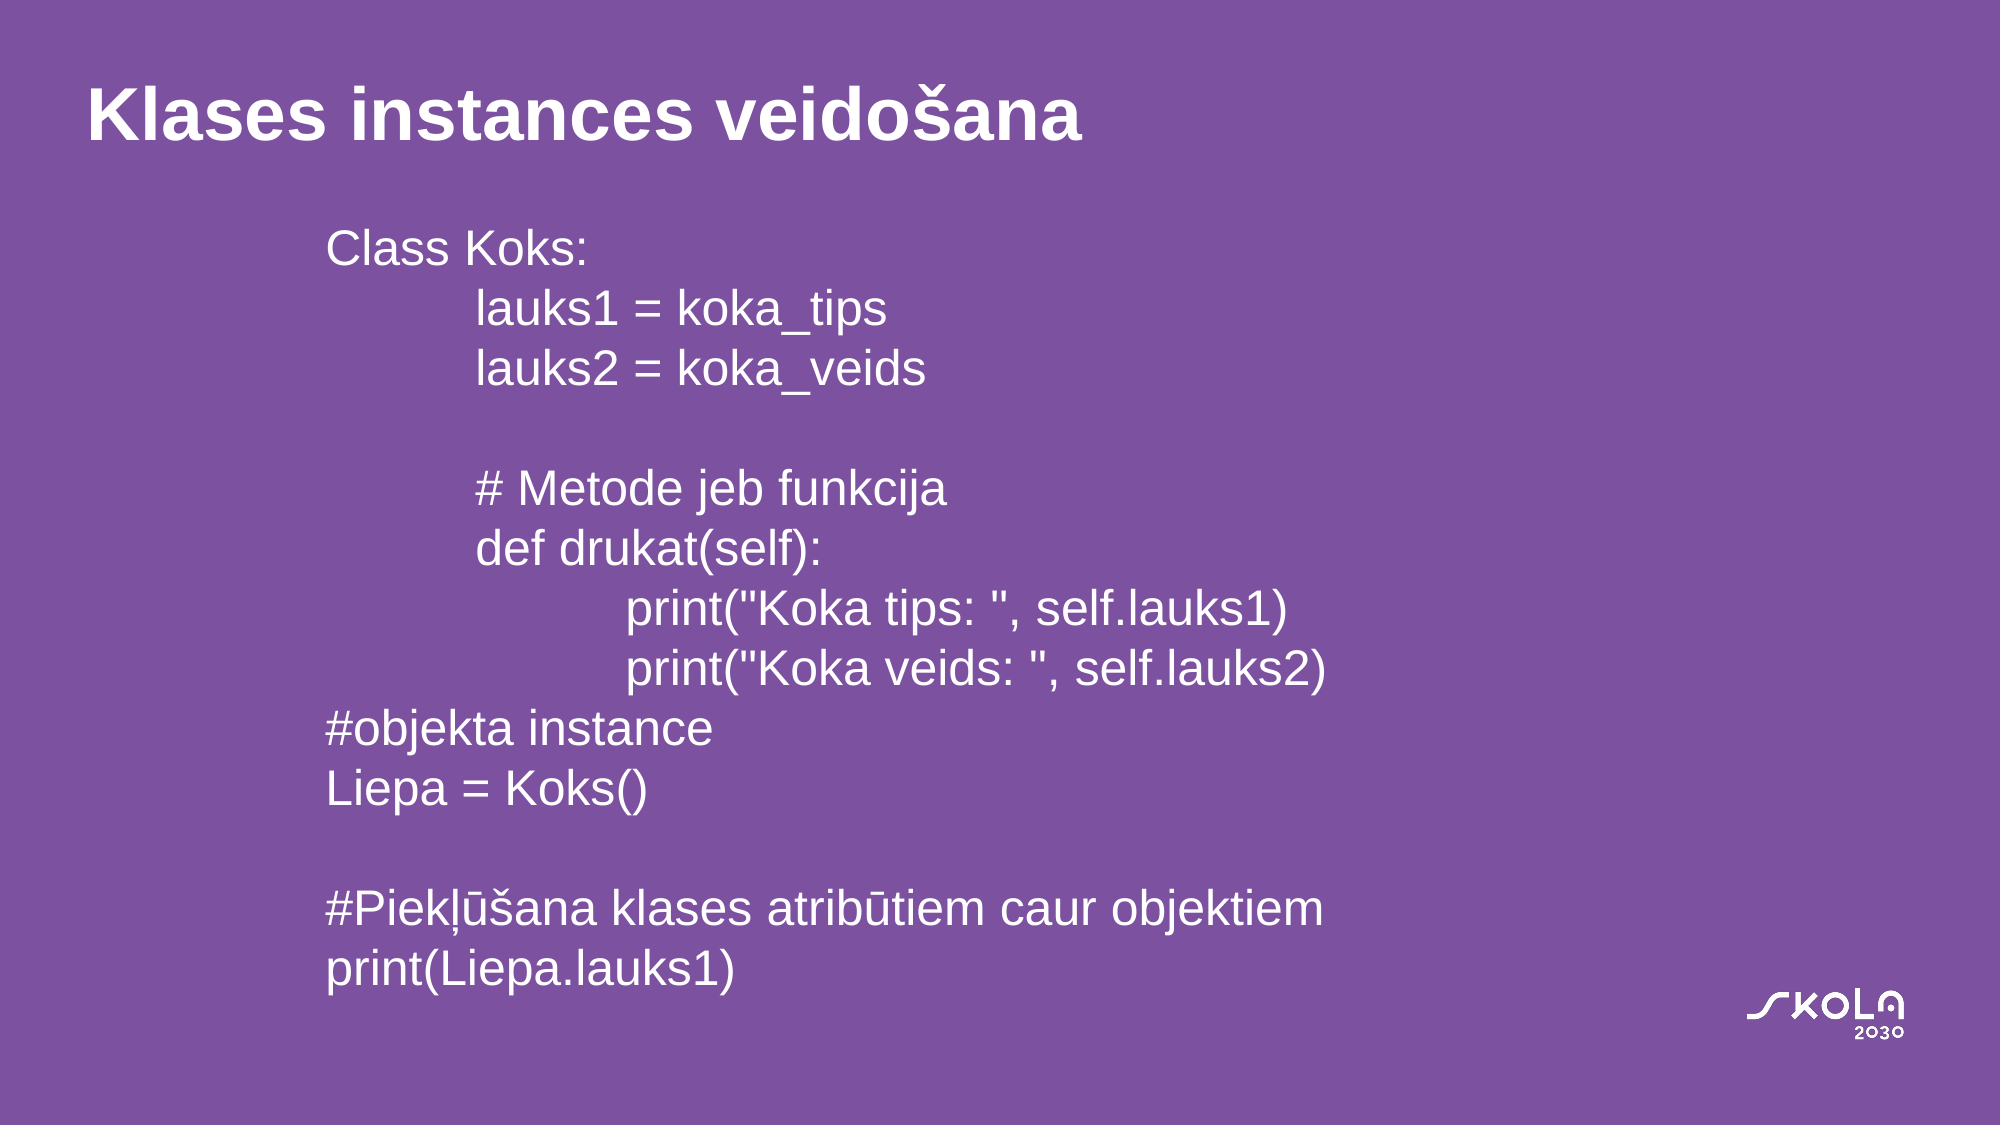

# Klases instances veidošana
Class Koks:
	lauks1 = koka_tips
	lauks2 = koka_veids

	# Metode jeb funkcija
	def drukat(self):
		print("Koka tips: ", self.lauks1)
		print("Koka veids: ", self.lauks2)
#objekta instance
Liepa = Koks()

#Piekļūšana klases atribūtiem caur objektiem
print(Liepa.lauks1)